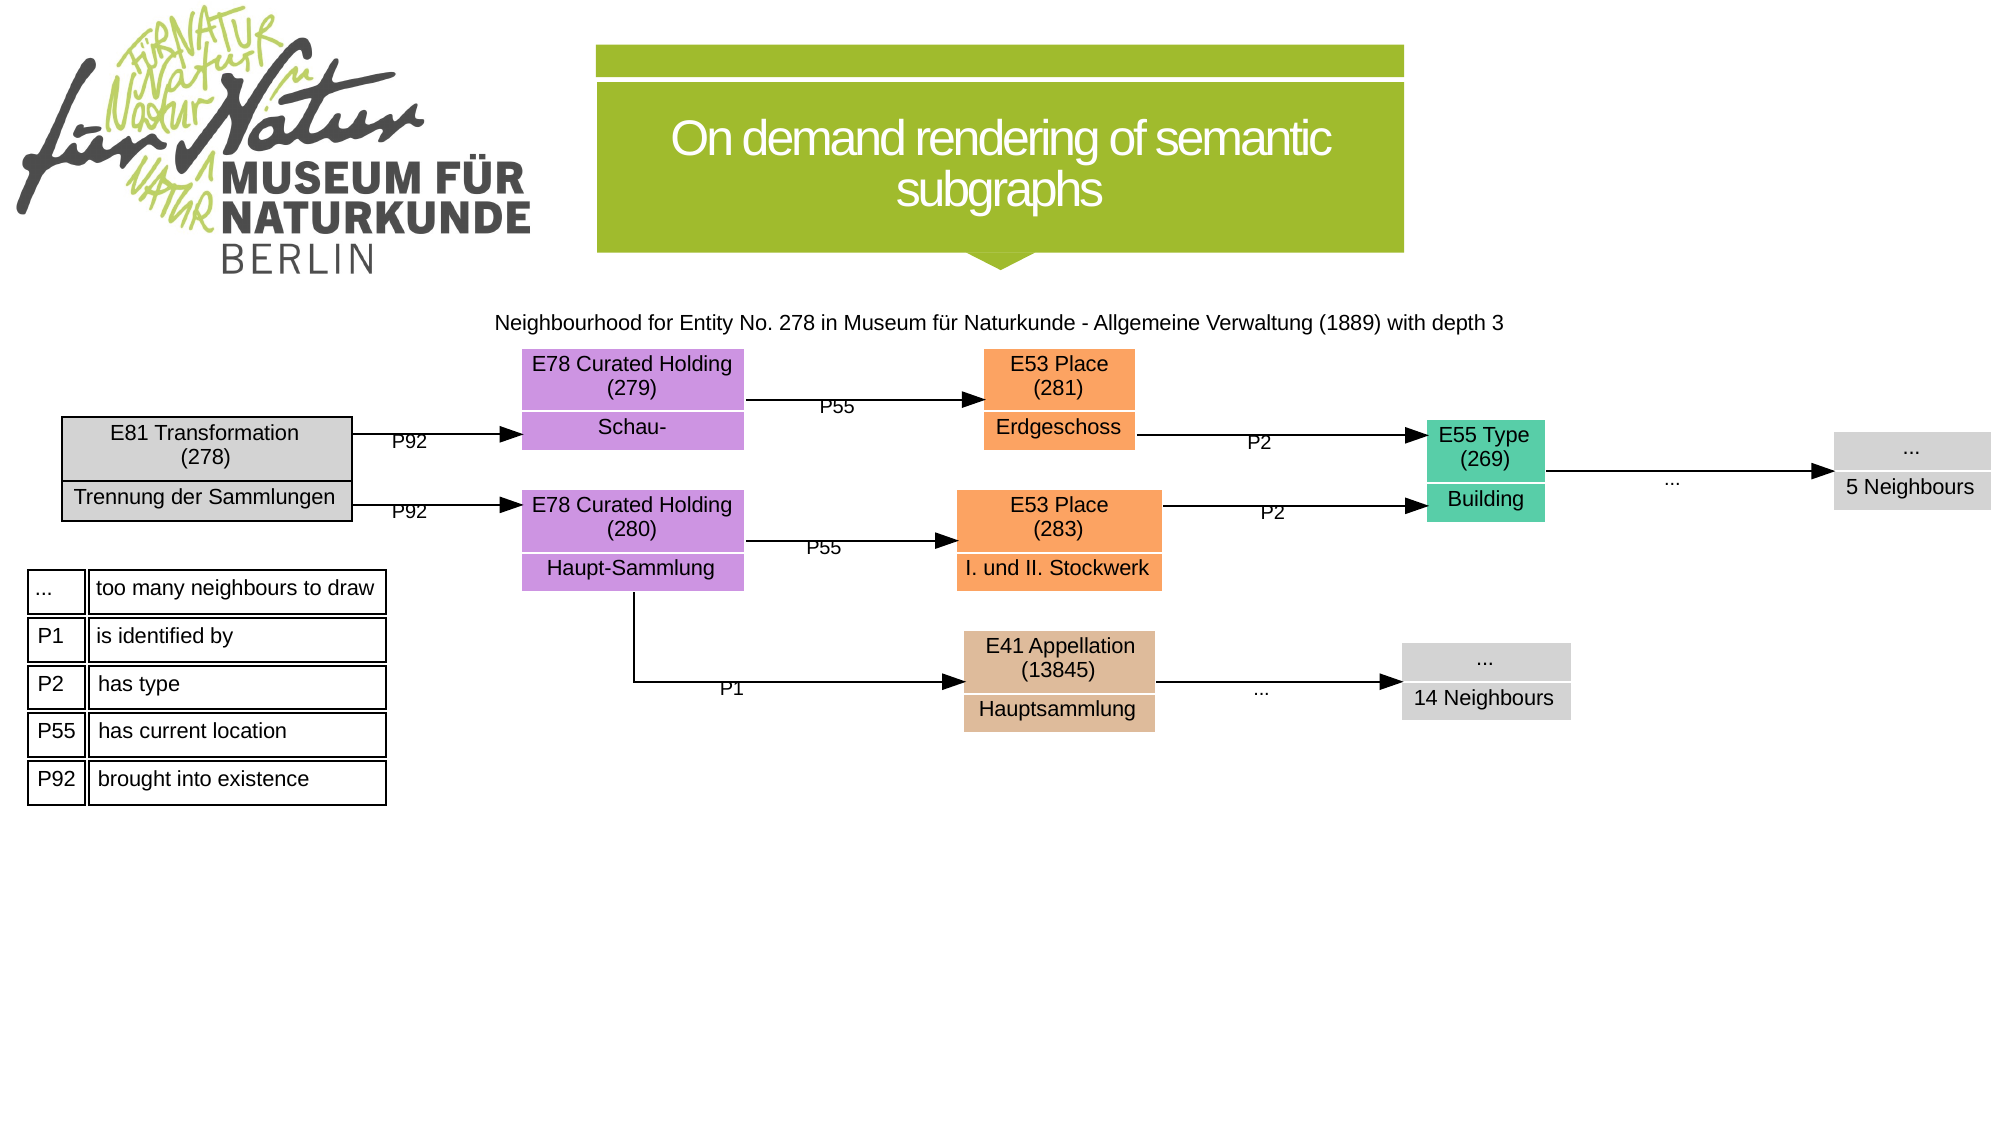

# On demand rendering of semantic subgraphs
Neighbourhood for Entity No. 278 in Museum für Naturkunde - Allgemeine Verwaltung (1889) with depth 3
E78 Curated Holding

(279)
Schau-

E53 Place

(281)
Erdgeschoss

P55

E81 Transformation

(278)
Trennung der Sammlungen

E55 Type

(269)
Building

P92

P2

...

5 Neighbours

...

E78 Curated Holding

(280)
Haupt-Sammlung

E53 Place

(283)
I. und II. Stockwerk

P92

P2

P55

...
too many neighbours to draw

P1
is identified by

P2
has type

P55
has current location

P92
brought into existence

P1

E41 Appellation

(13845)
Hauptsammlung

...

14 Neighbours

...